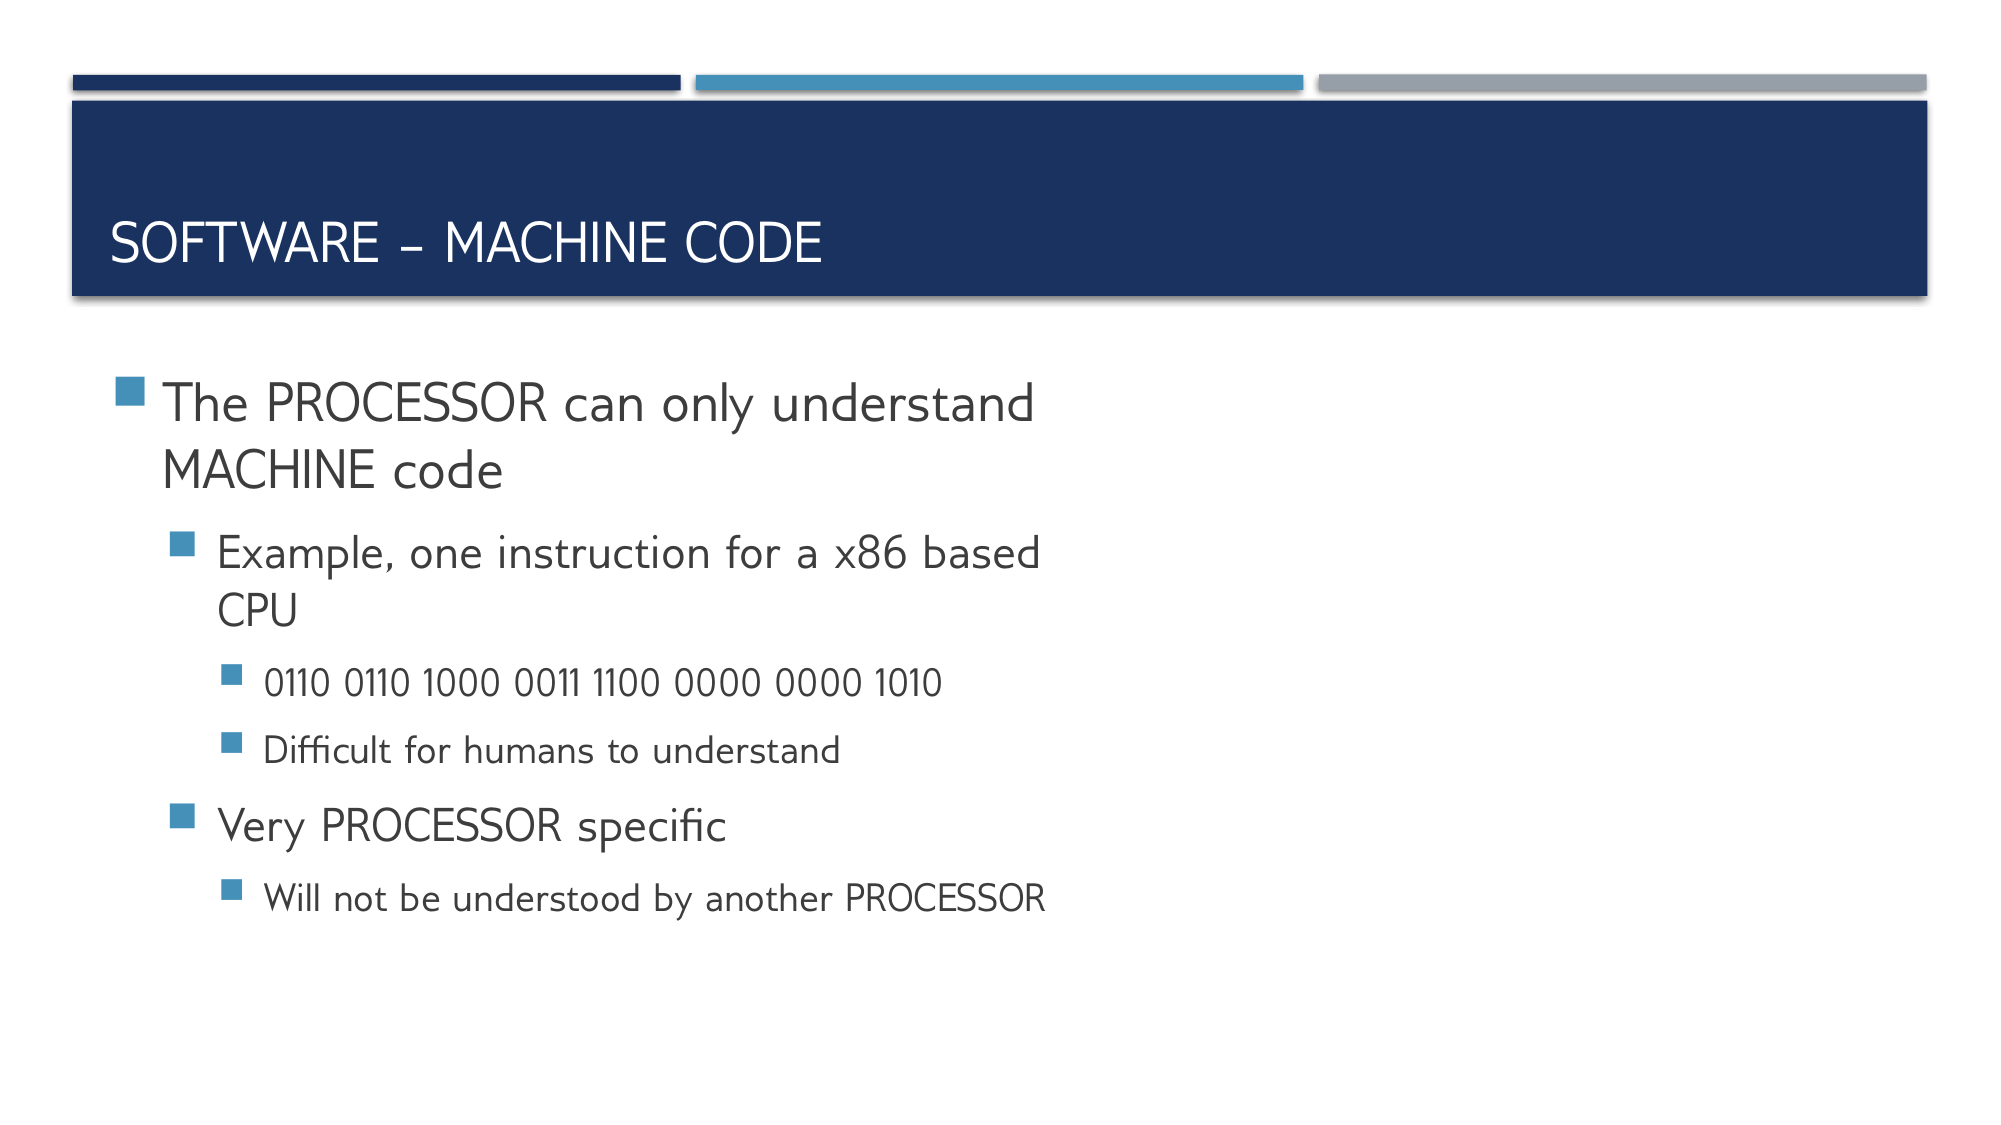

# SOFTWARE – MACHINE Code
The PROCESSOR can only understand MACHINE code
Example, one instruction for a x86 based CPU
0110 0110 1000 0011 1100 0000 0000 1010
Difficult for humans to understand
Very PROCESSOR specific
Will not be understood by another PROCESSOR